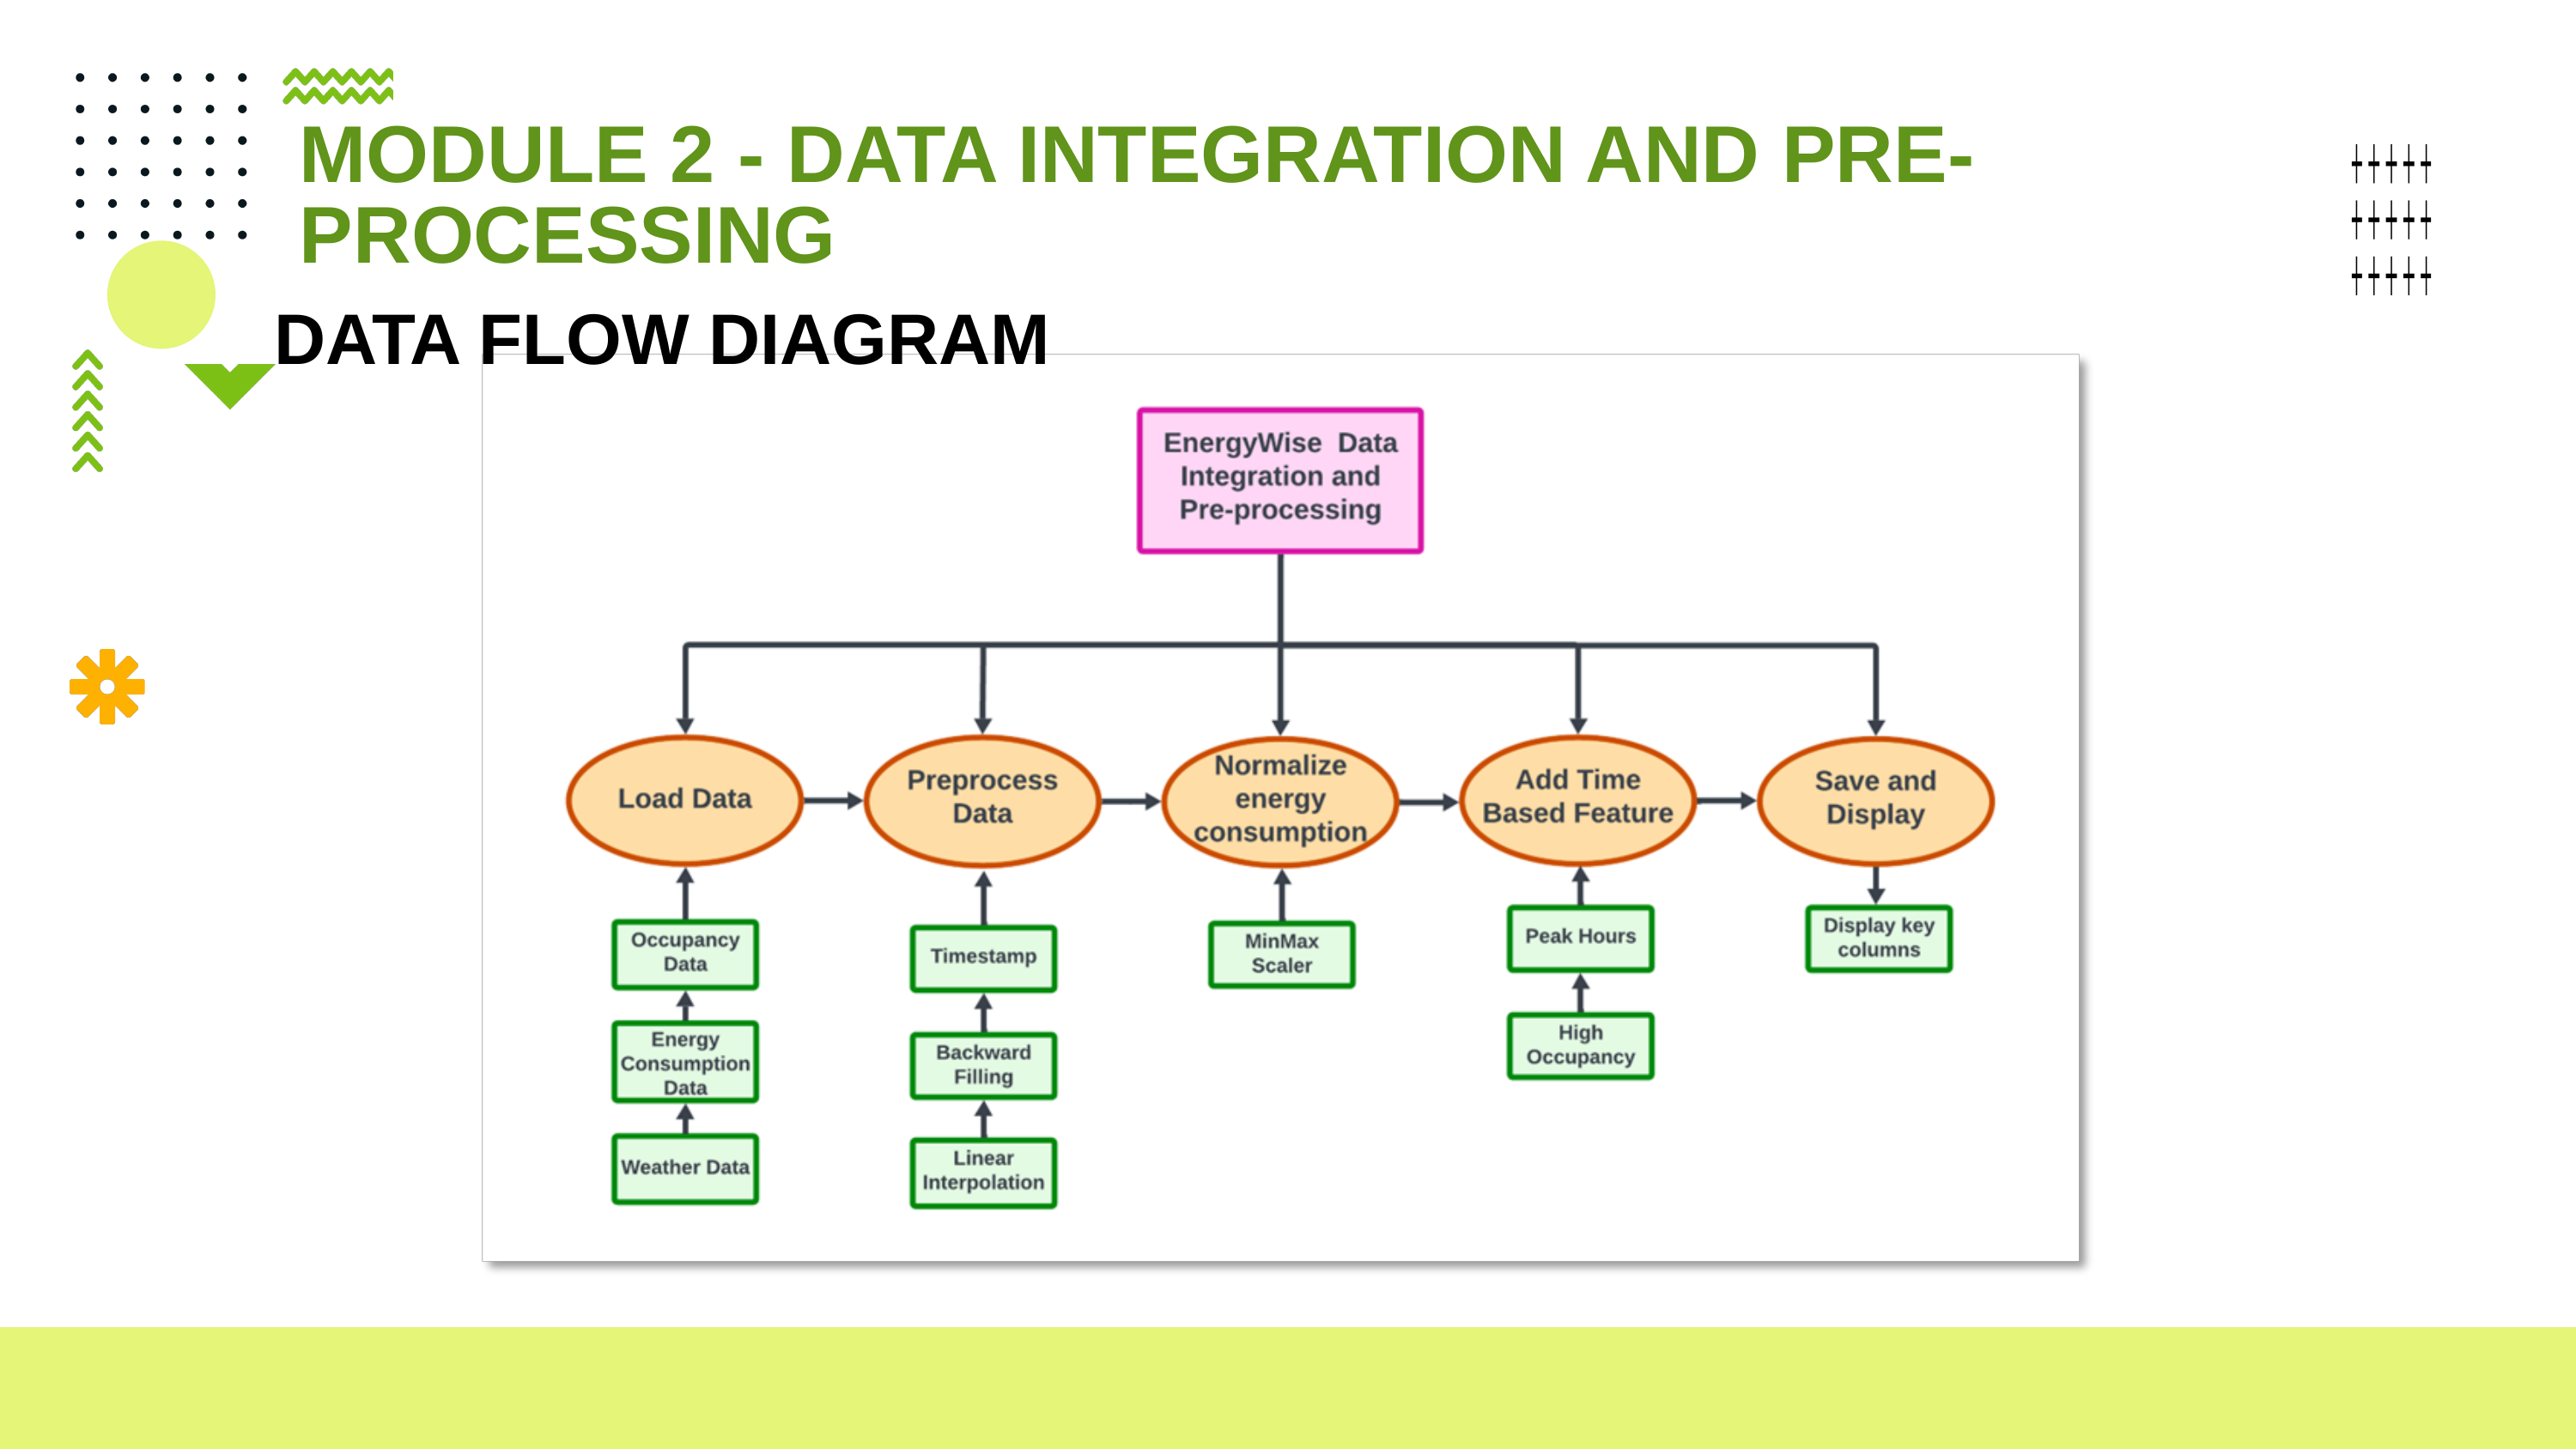

MODULE 2 - DATA INTEGRATION AND PRE-PROCESSING

DATA FLOW DIAGRAM

www.reallygreatsite.com
PAGE: 04